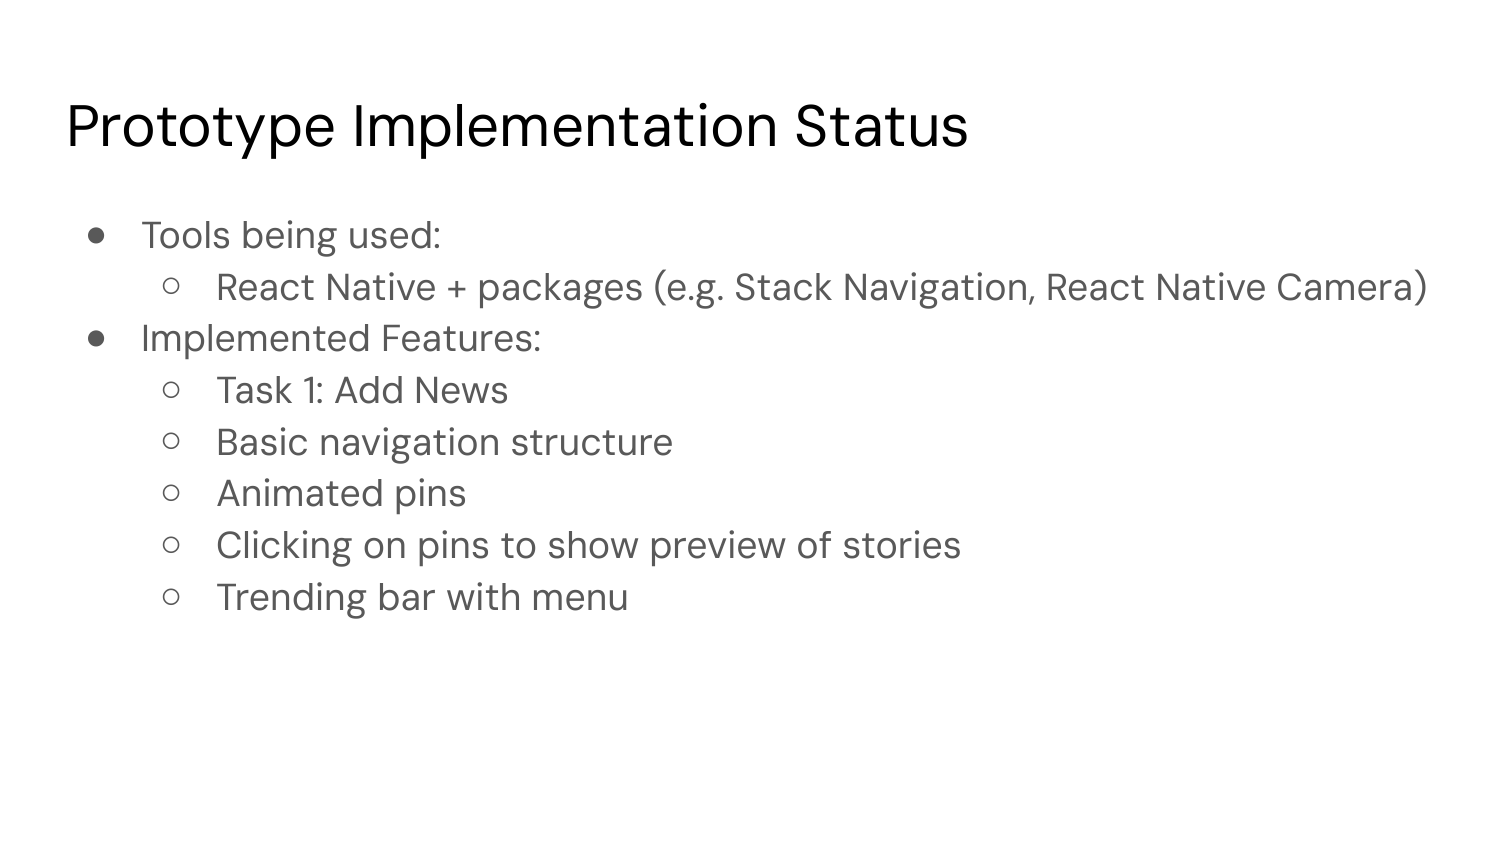

# Prototype Implementation Status
Tools being used:
React Native + packages (e.g. Stack Navigation, React Native Camera)
Implemented Features:
Task 1: Add News
Basic navigation structure
Animated pins
Clicking on pins to show preview of stories
Trending bar with menu